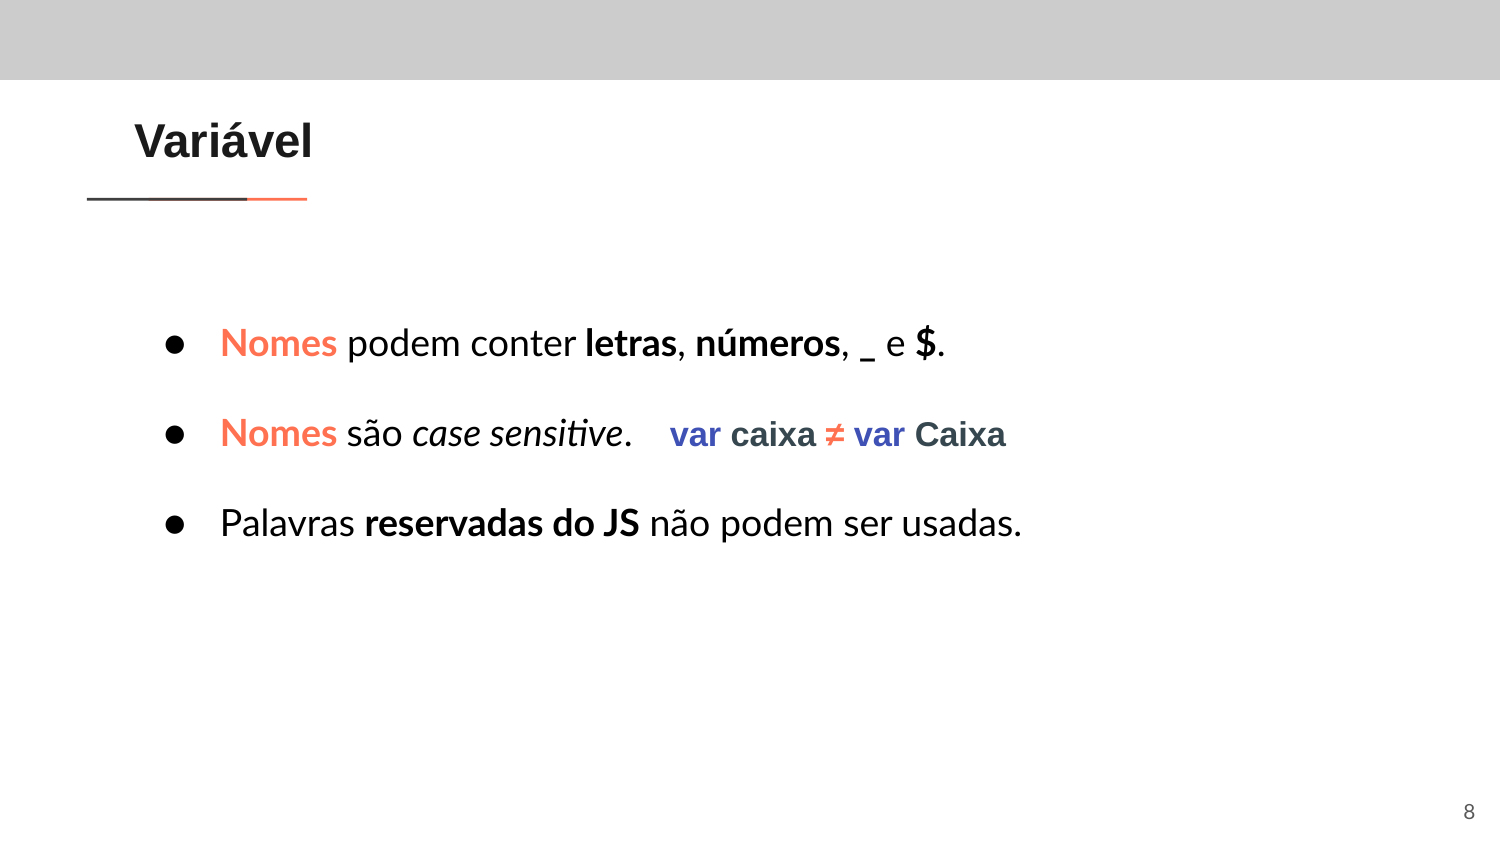

# Variável

Nomes podem conter letras, números, _ e $.
Nomes são case sensitive. 	var caixa ≠ var Caixa
Palavras reservadas do JS não podem ser usadas.
8